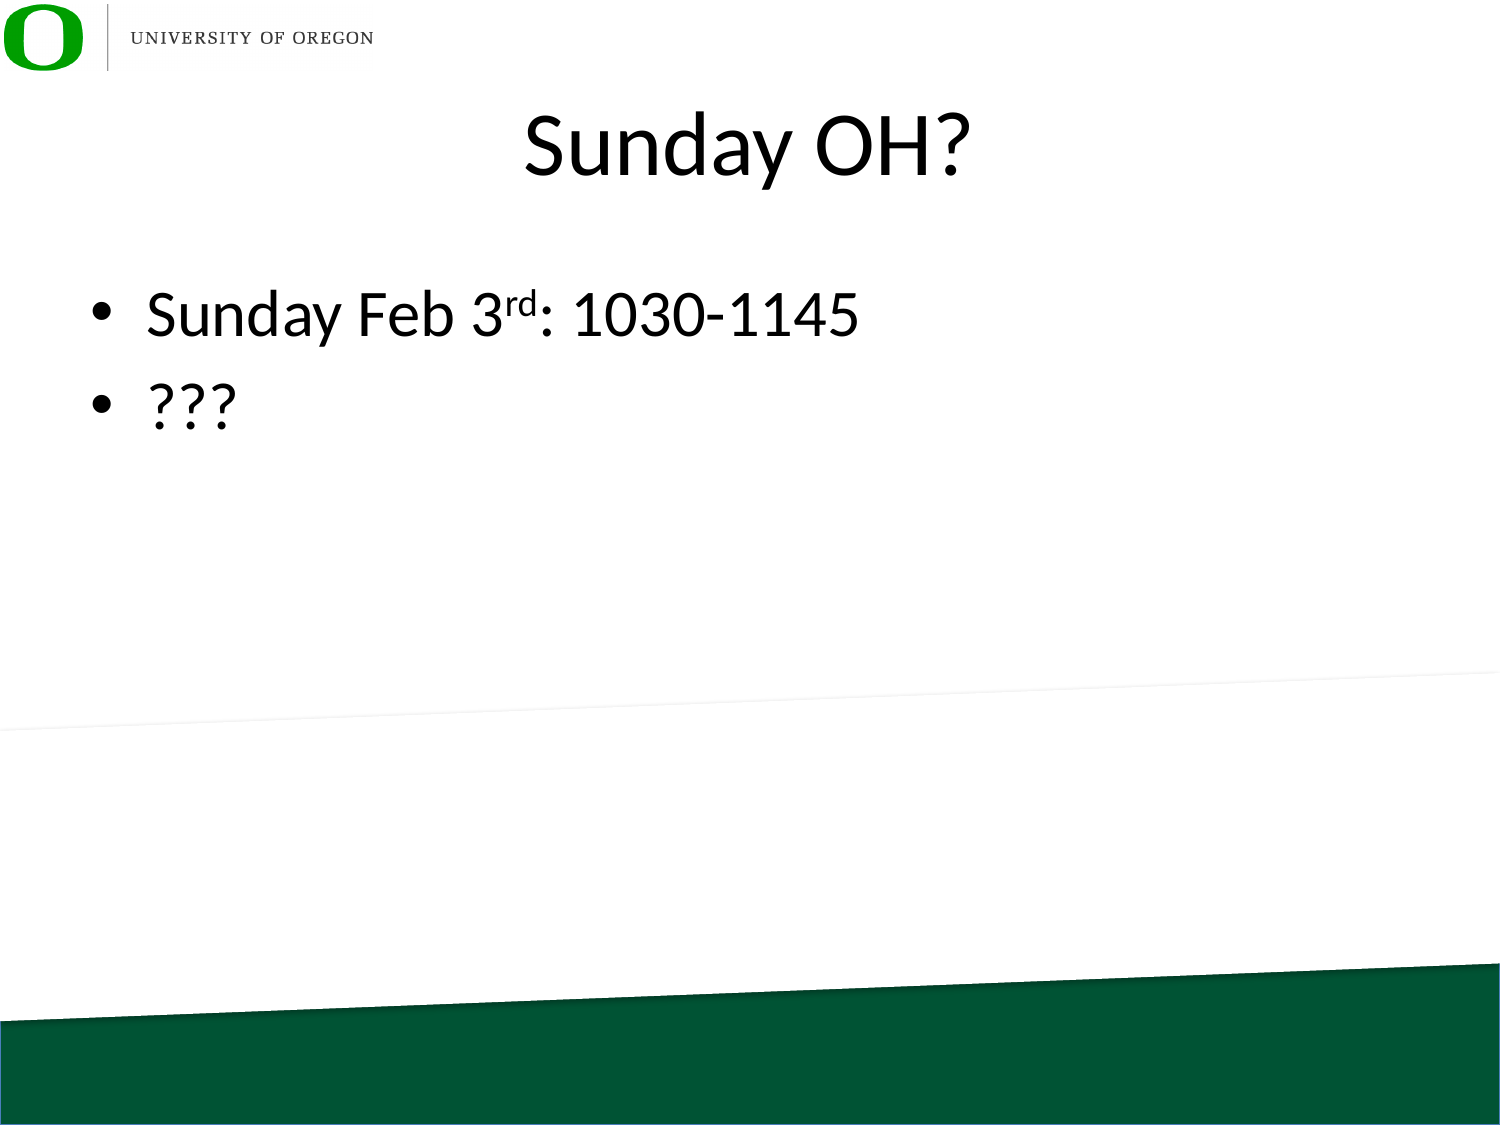

# Sunday OH?
Sunday Feb 3rd: 1030-1145
???